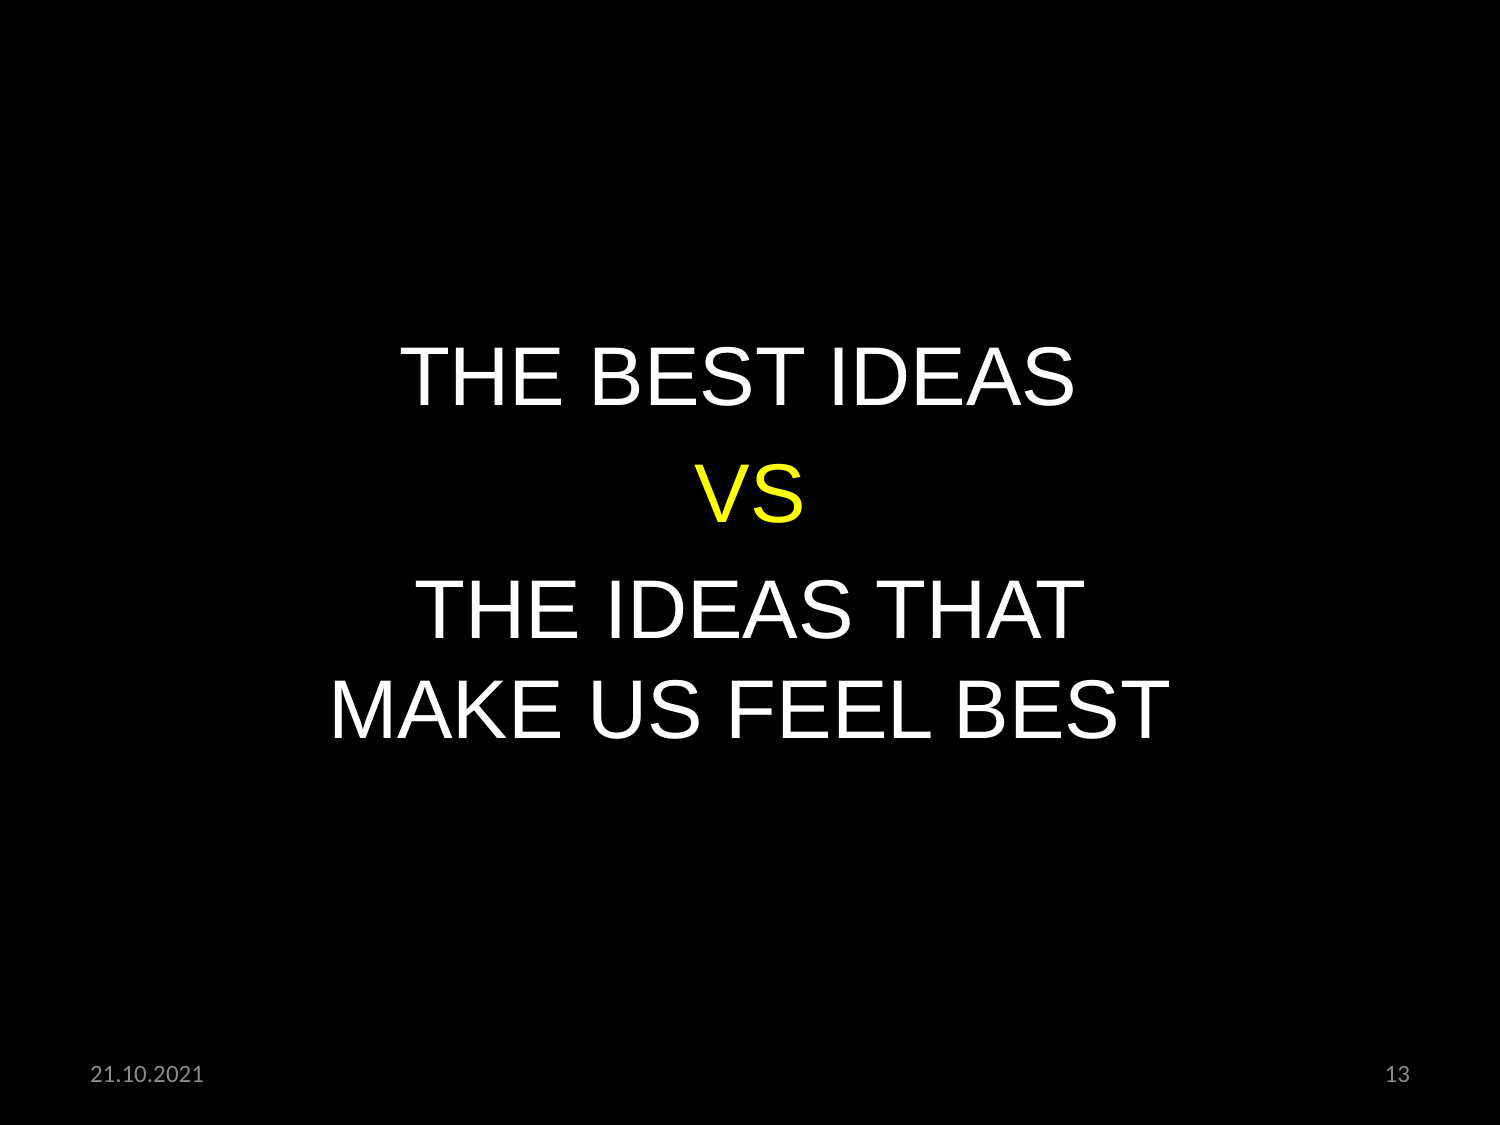

THE BEST IDEAS
VS
THE IDEAS THAT MAKE US FEEL BEST
21.10.2021
13